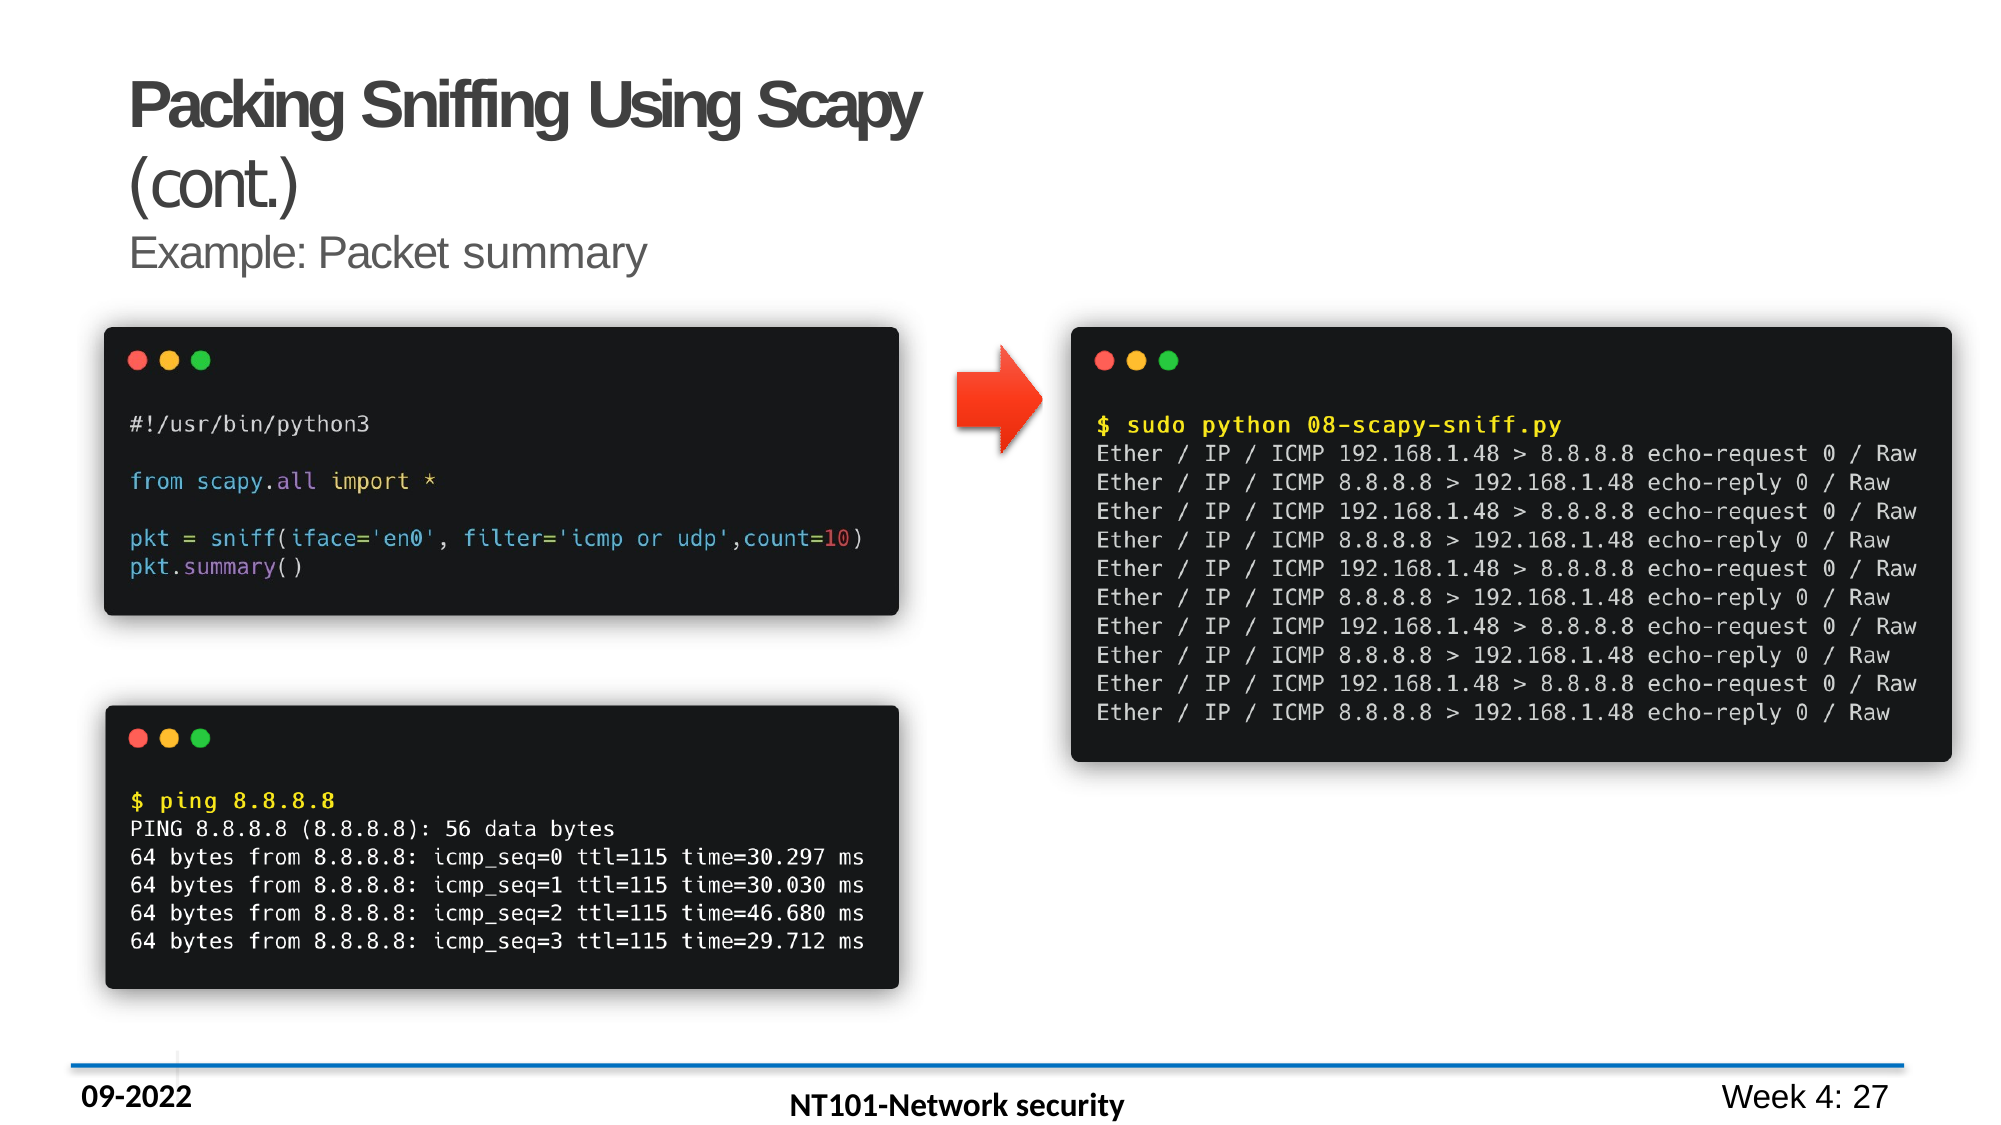

# Packing Sniffing Using Scapy (cont.)
Example: Packet summary